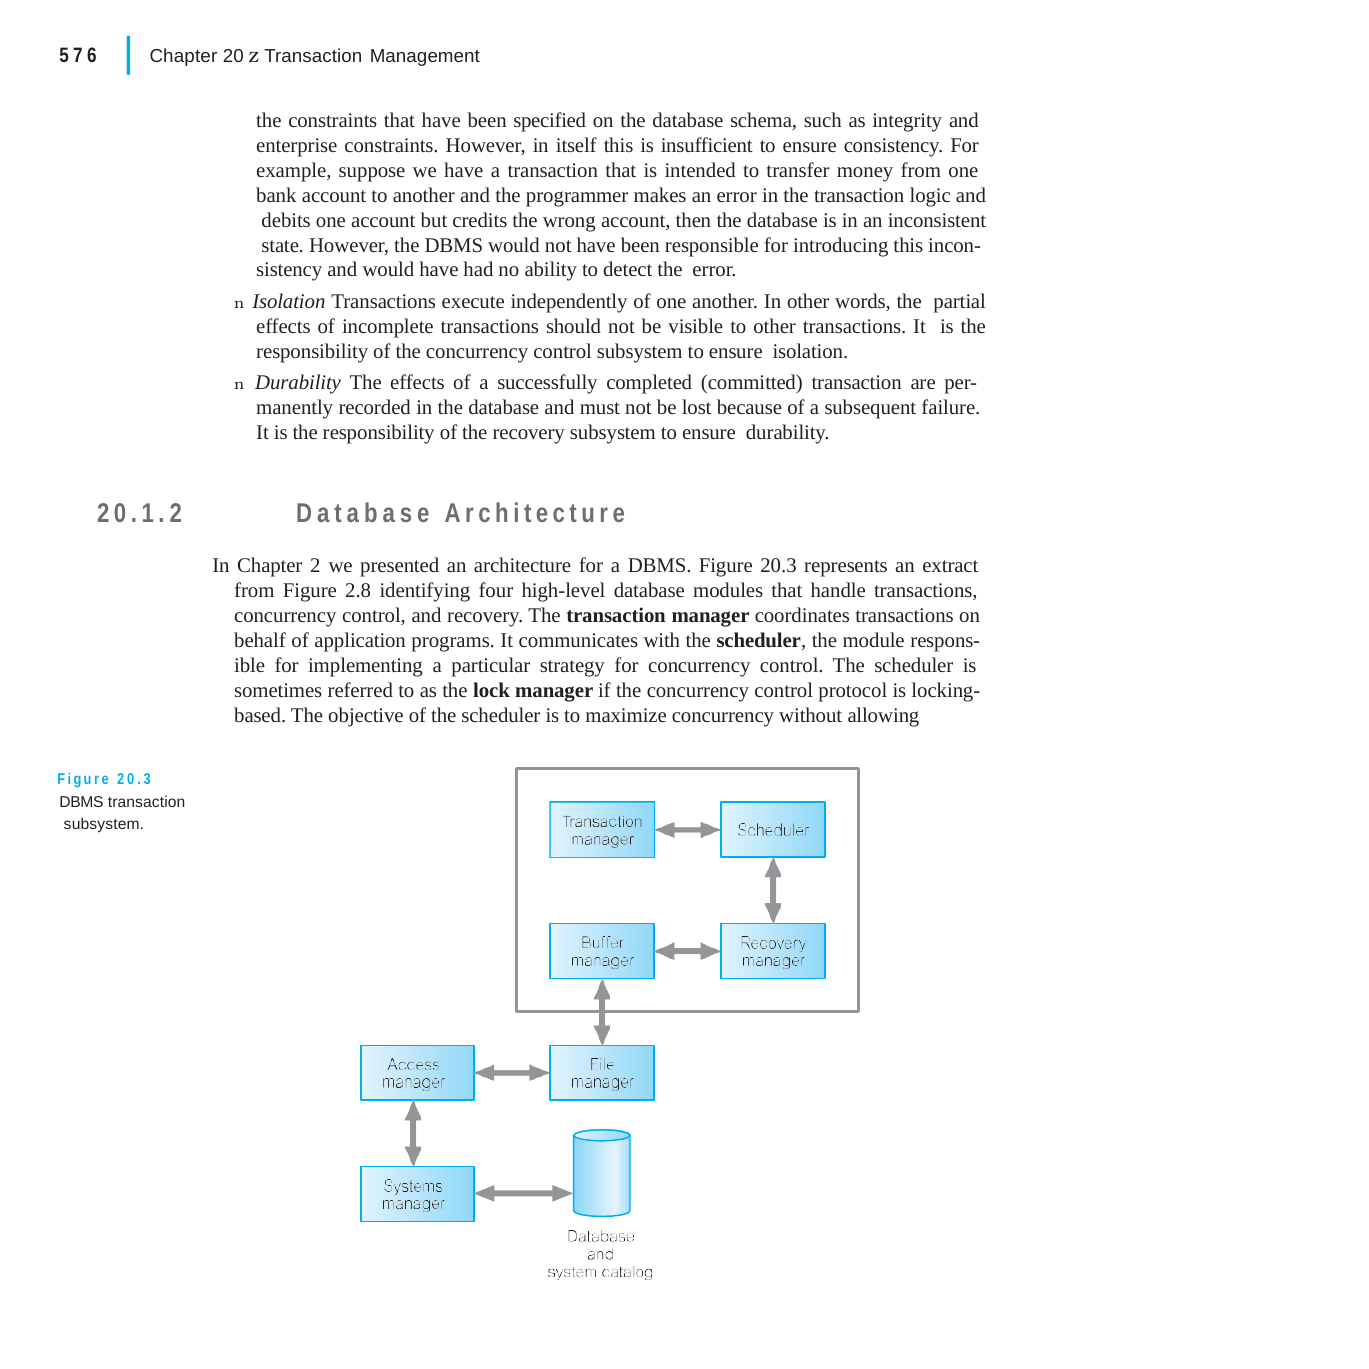

|
576
Chapter 20 z Transaction Management
the constraints that have been specified on the database schema, such as integrity and  enterprise constraints. However, in itself this is insufficient to ensure consistency. For  example, suppose we have a transaction that is intended to transfer money from one  bank account to another and the programmer makes an error in the transaction logic and  debits one account but credits the wrong account, then the database is in an inconsistent  state. However, the DBMS would not have been responsible for introducing this incon-  sistency and would have had no ability to detect the error.
n Isolation Transactions execute independently of one another. In other words, the  partial effects of incomplete transactions should not be visible to other transactions. It  is the responsibility of the concurrency control subsystem to ensure isolation.
n Durability The effects of a successfully completed (committed) transaction are per-  manently recorded in the database and must not be lost because of a subsequent failure.  It is the responsibility of the recovery subsystem to ensure durability.

20.1.2	Database Architecture
In Chapter 2 we presented an architecture for a DBMS. Figure 20.3 represents an extract  from Figure 2.8 identifying four high-level database modules that handle transactions,  concurrency control, and recovery. The transaction manager coordinates transactions on  behalf of application programs. It communicates with the scheduler, the module respons-  ible for implementing a particular strategy for concurrency control. The scheduler is  sometimes referred to as the lock manager if the concurrency control protocol is locking-  based. The objective of the scheduler is to maximize concurrency without allowing

Figure 20.3  DBMS transaction  subsystem.